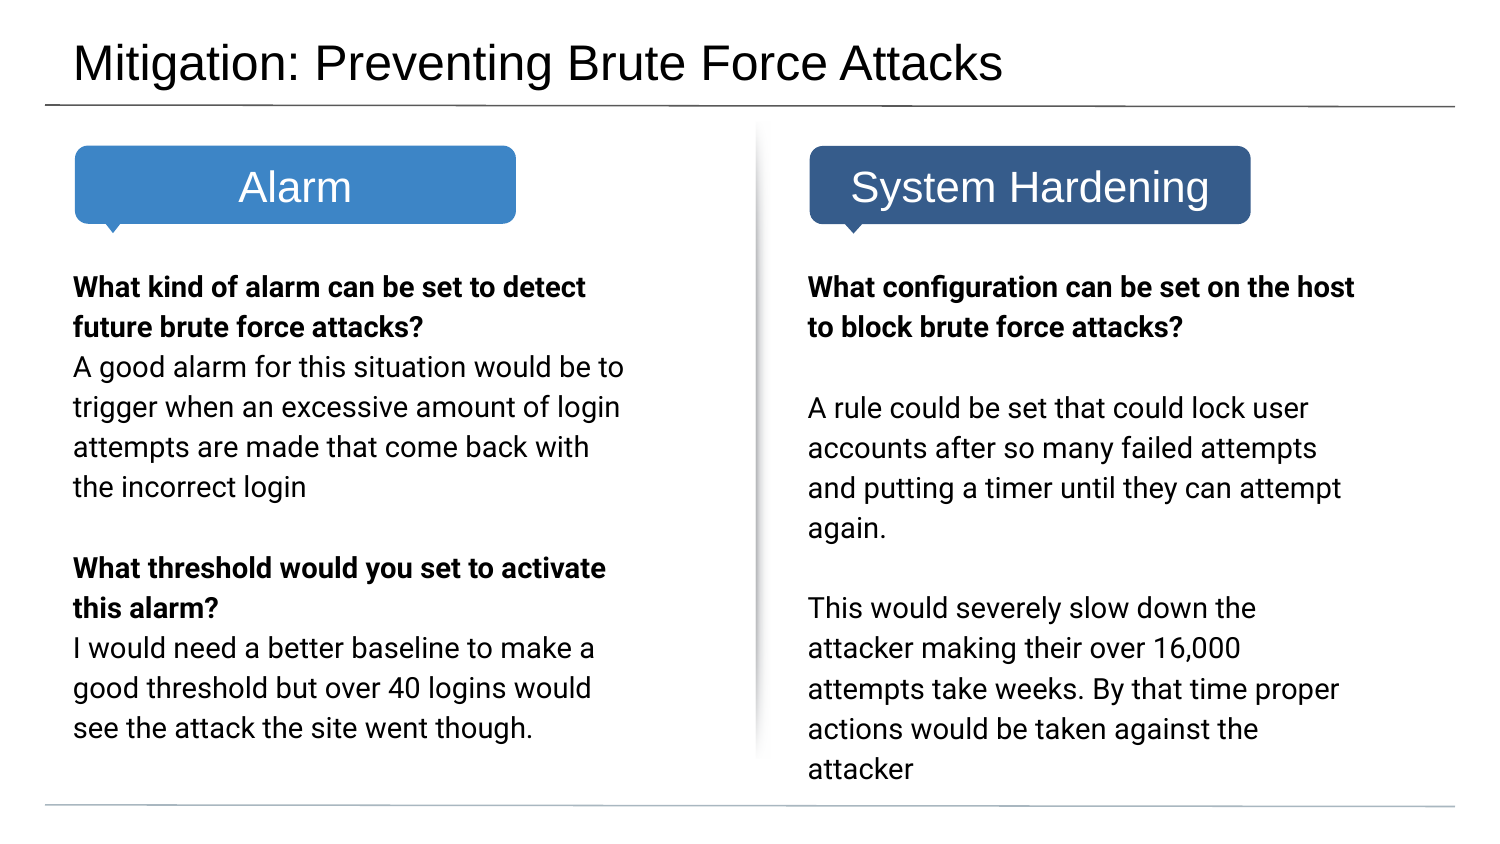

# Mitigation: Preventing Brute Force Attacks
What kind of alarm can be set to detect future brute force attacks?
A good alarm for this situation would be to trigger when an excessive amount of login attempts are made that come back with the incorrect login

What threshold would you set to activate this alarm?
I would need a better baseline to make a good threshold but over 40 logins would see the attack the site went though.
What configuration can be set on the host to block brute force attacks?

A rule could be set that could lock user accounts after so many failed attempts and putting a timer until they can attempt again.

This would severely slow down the attacker making their over 16,000 attempts take weeks. By that time proper actions would be taken against the attacker